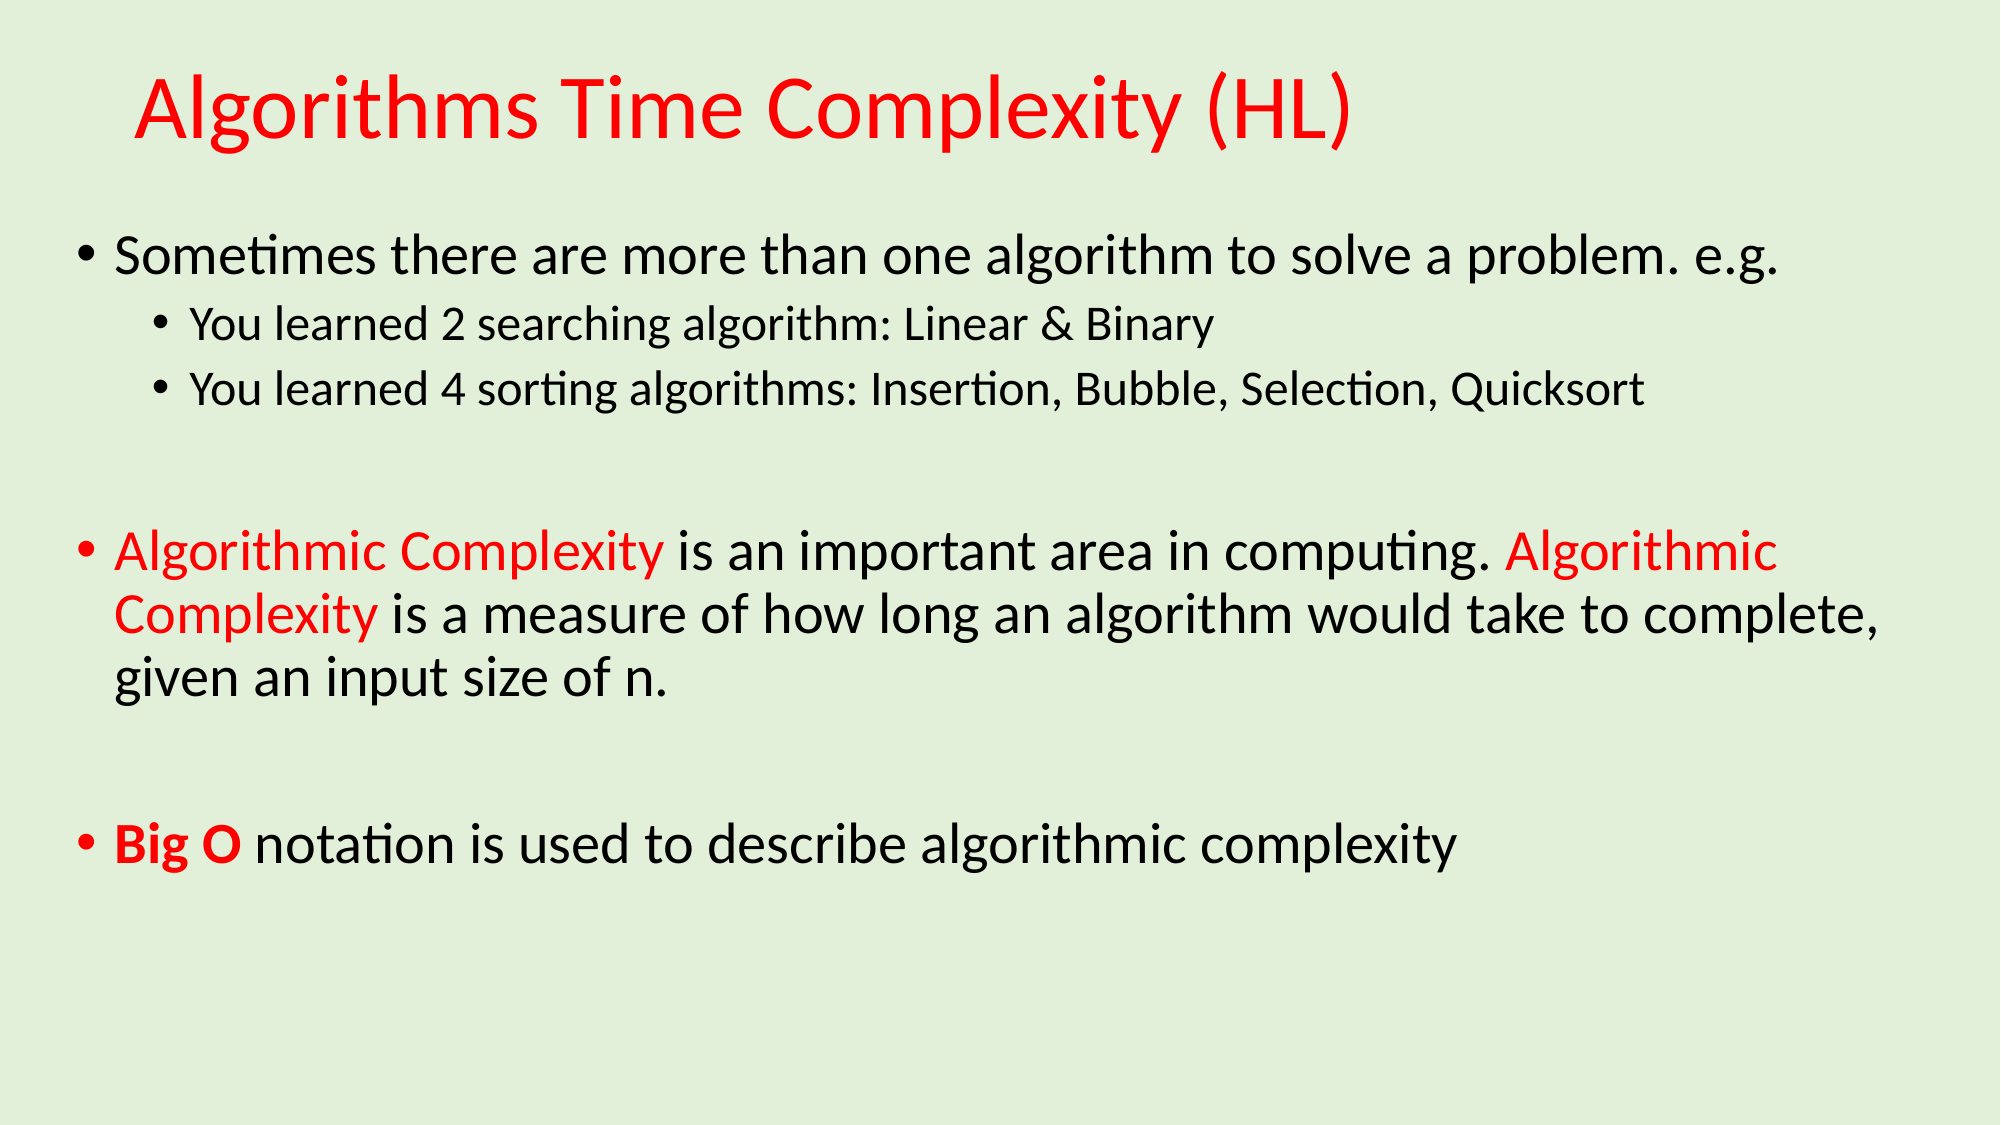

# Algorithms Time Complexity (HL)
Sometimes there are more than one algorithm to solve a problem. e.g.
You learned 2 searching algorithm: Linear & Binary
You learned 4 sorting algorithms: Insertion, Bubble, Selection, Quicksort

Algorithmic Complexity is an important area in computing. Algorithmic Complexity is a measure of how long an algorithm would take to complete, given an input size of n.

Big O notation is used to describe algorithmic complexity